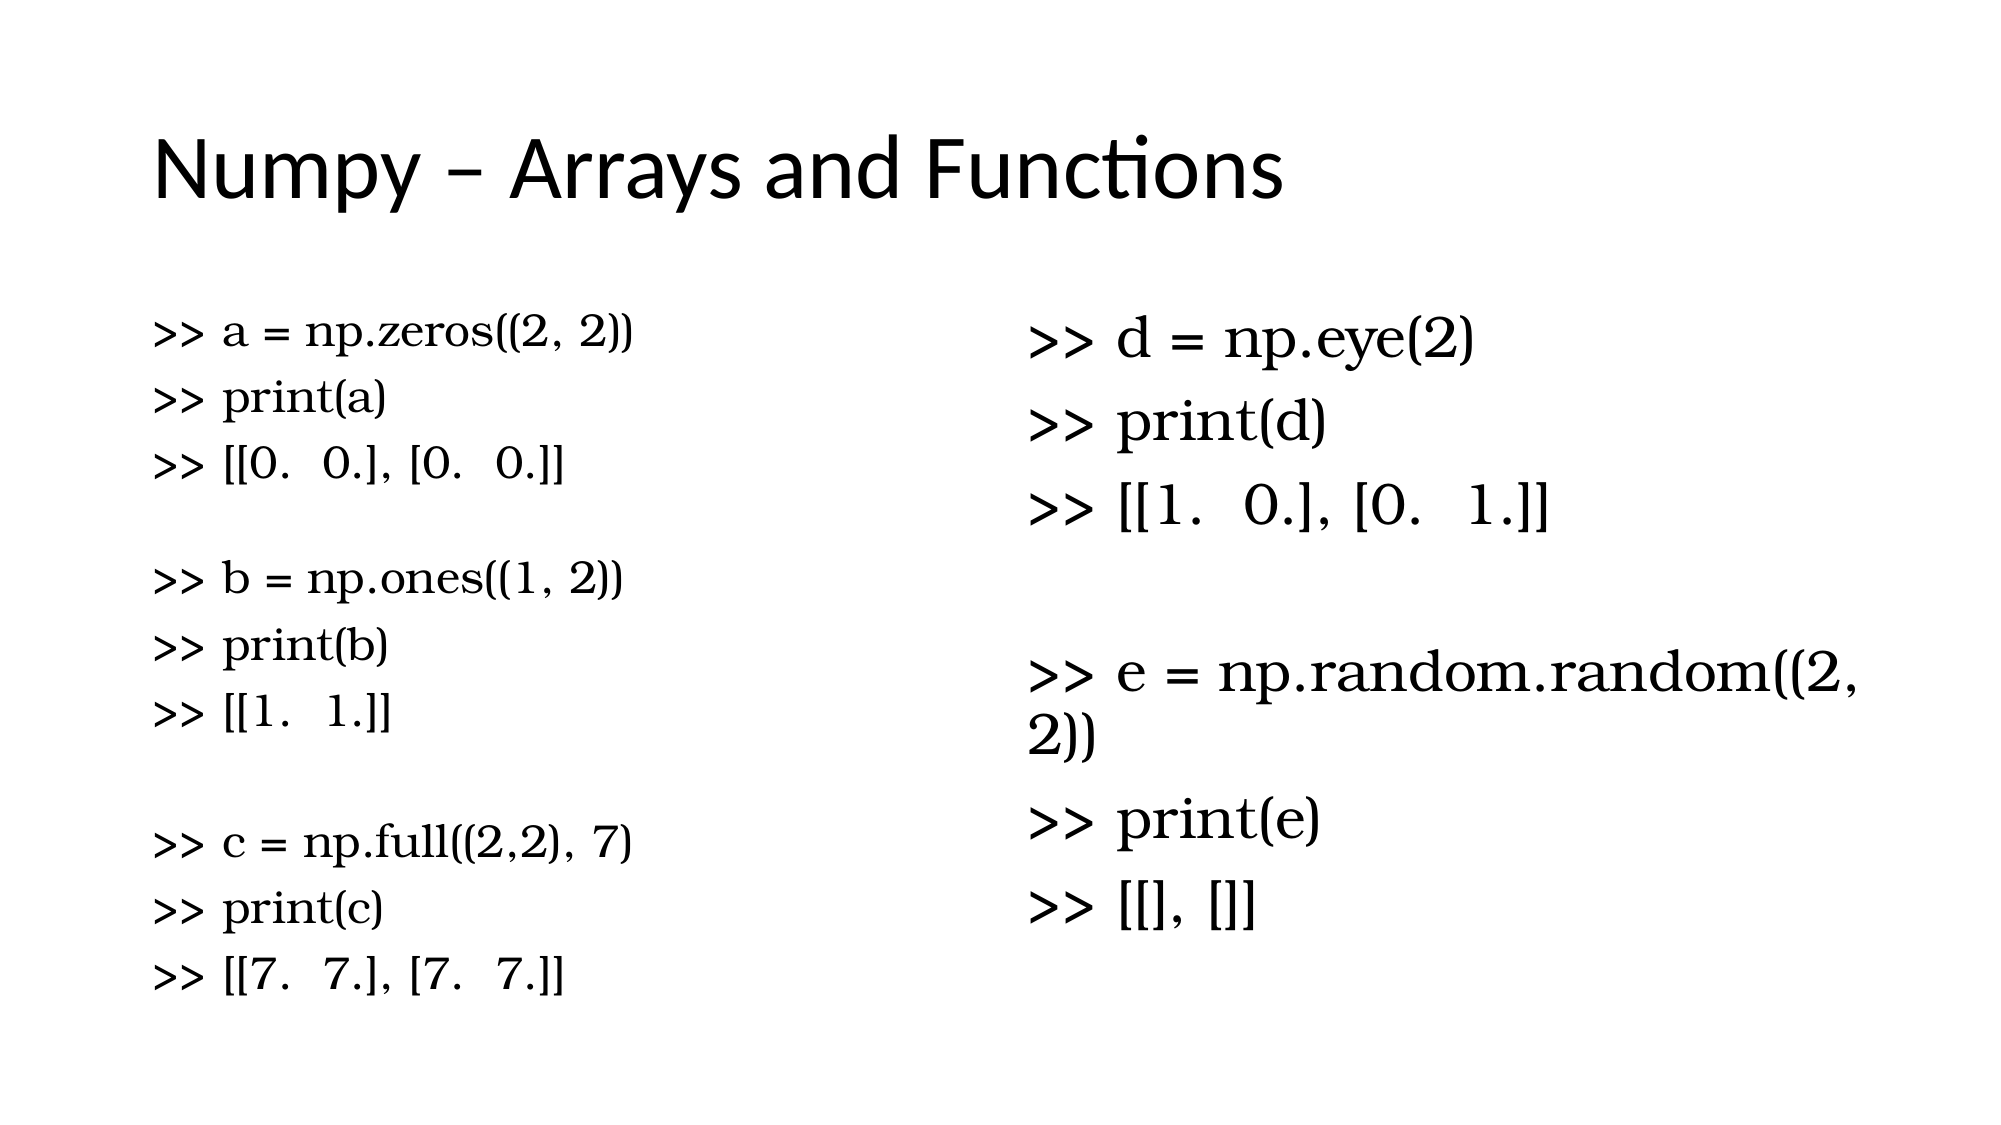

# Numpy – Arrays and Functions
>> a = np.zeros((2, 2))
>> print(a)
>> [[0.  0.], [0.  0.]]
>> b = np.ones((1, 2))
>> print(b)
>> [[1.  1.]]

>> c = np.full((2,2), 7)
>> print(c)
>> [[7.  7.], [7.  7.]]

>> d = np.eye(2)
>> print(d)
>> [[1.  0.], [0.  1.]]

>> e = np.random.random((2, 2))
>> print(e)
>> [[], []]